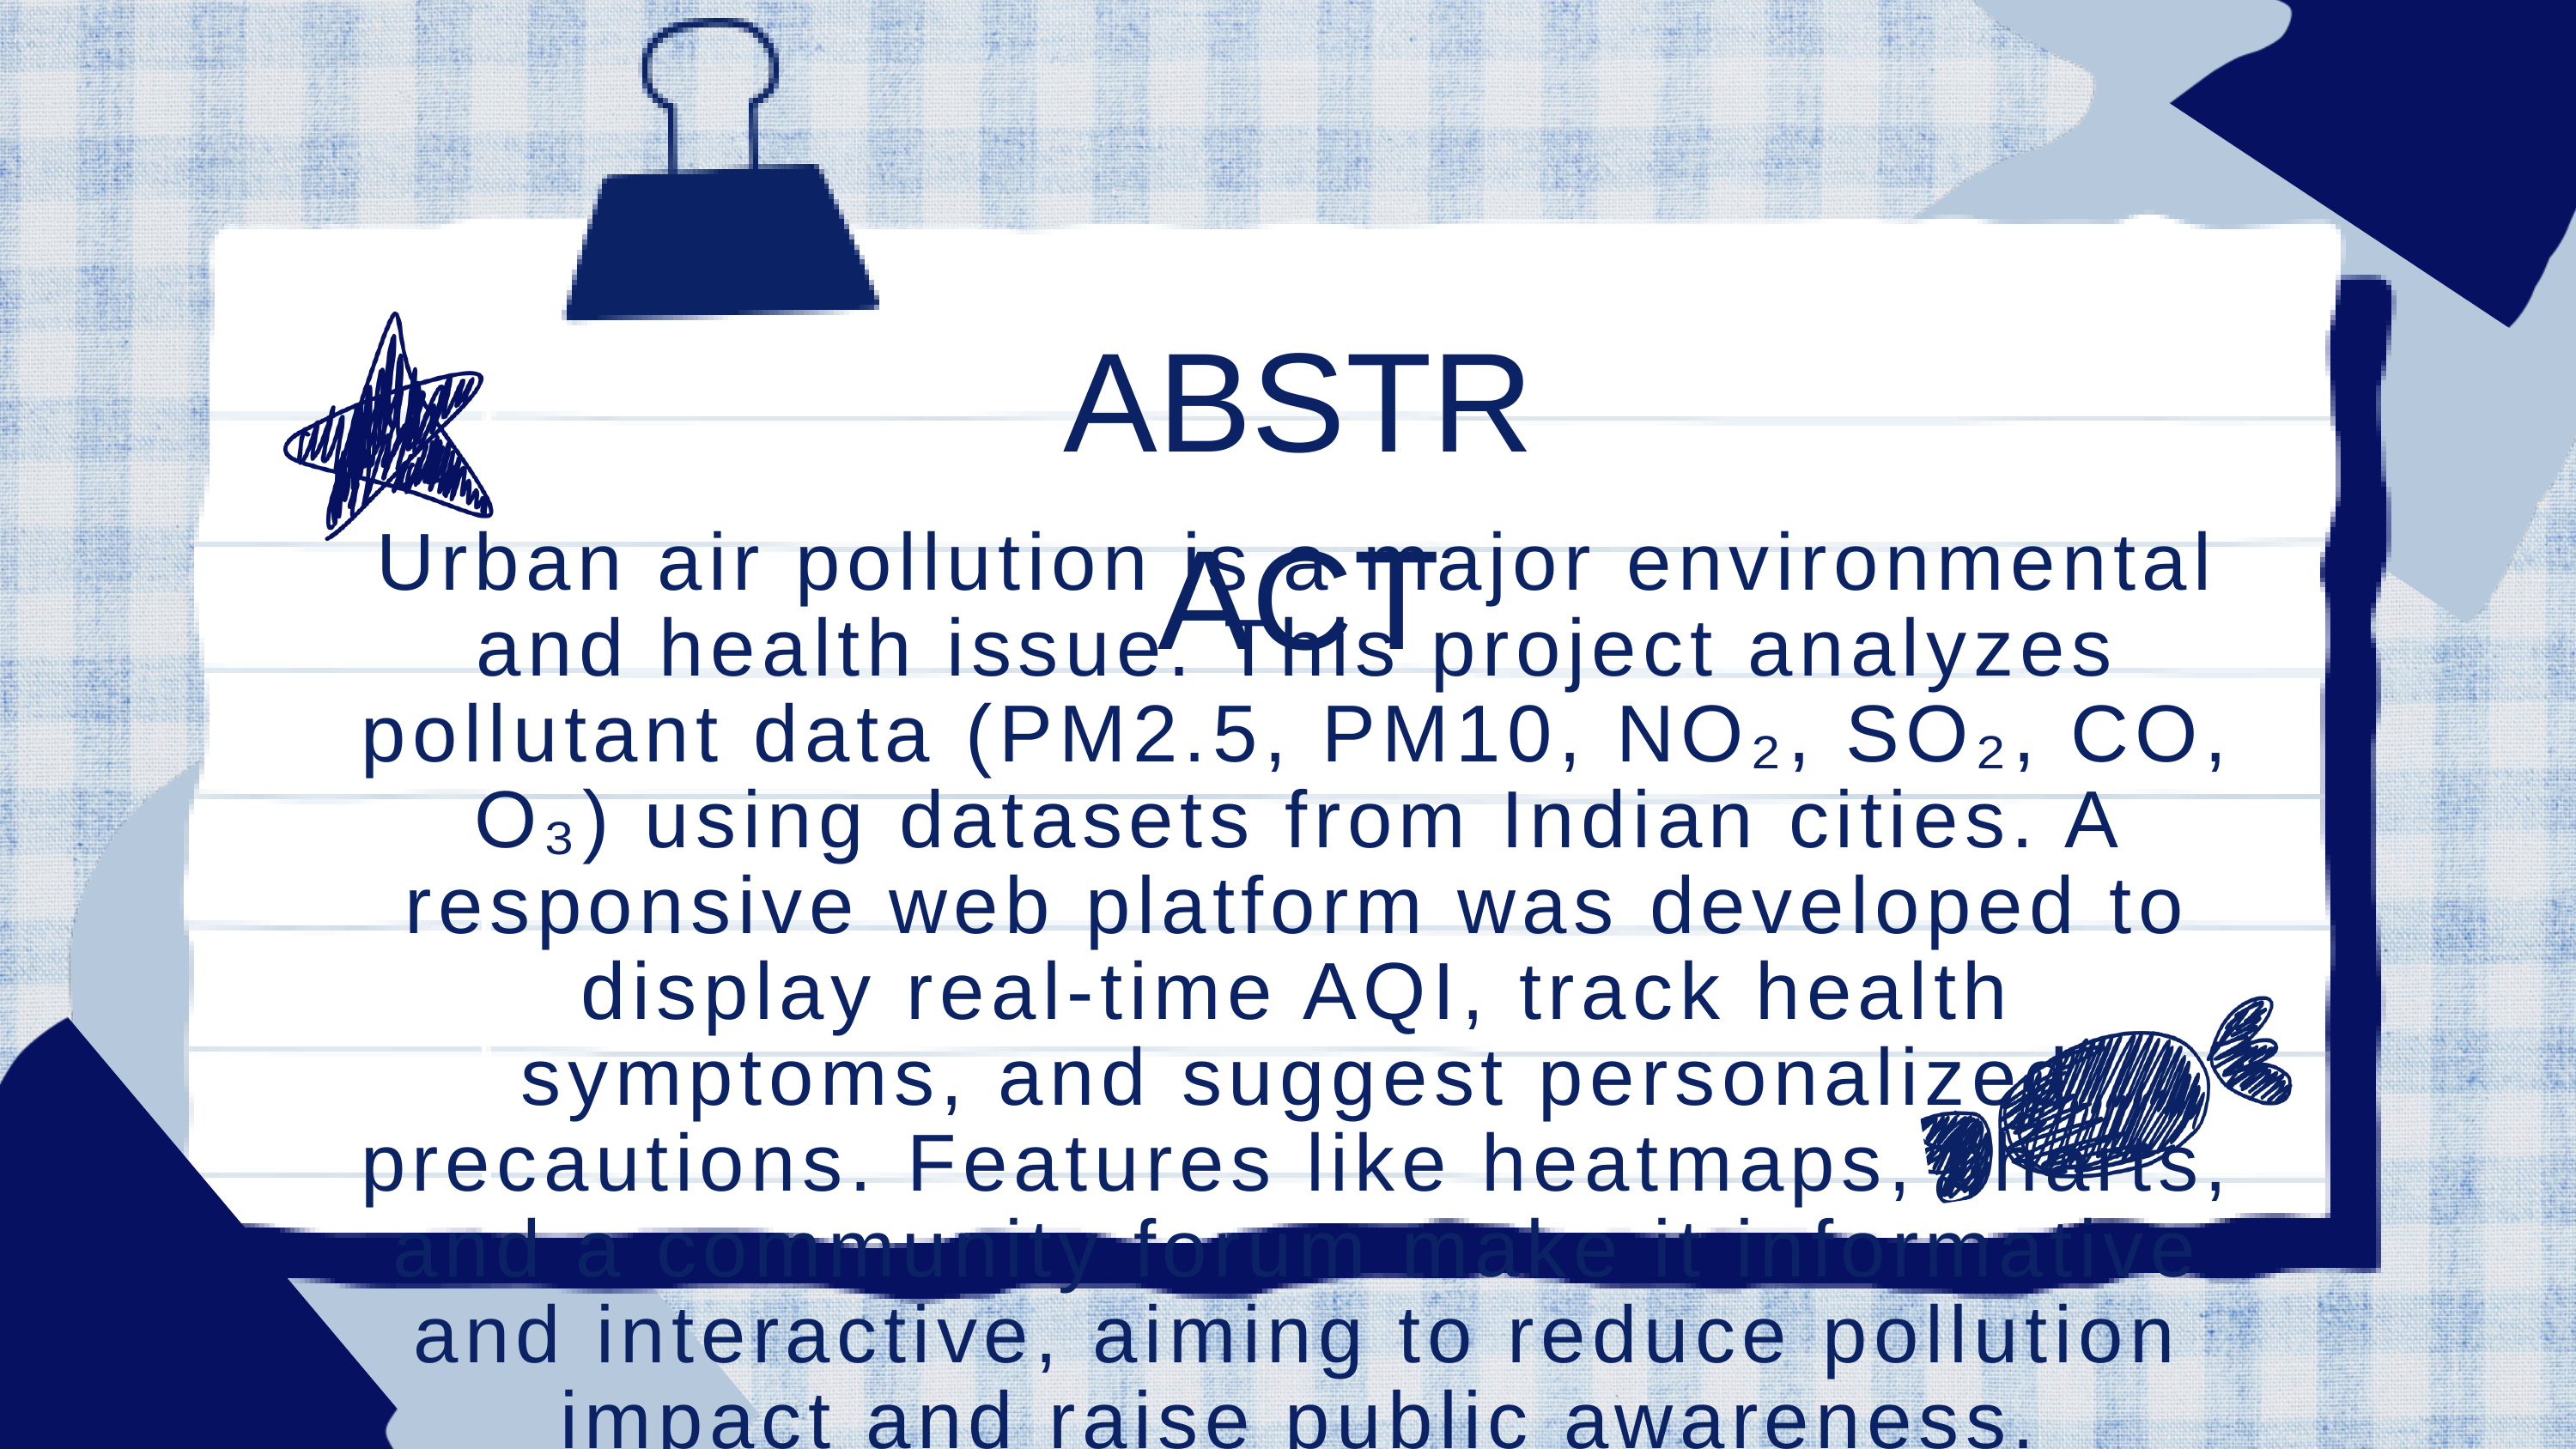

ABSTRACT

Urban air pollution is a major environmental and health issue. This project analyzes pollutant data (PM2.5, PM10, NO₂, SO₂, CO, O₃) using datasets from Indian cities. A responsive web platform was developed to display real-time AQI, track health symptoms, and suggest personalized precautions. Features like heatmaps, charts, and a community forum make it informative and interactive, aiming to reduce pollution impact and raise public awareness.